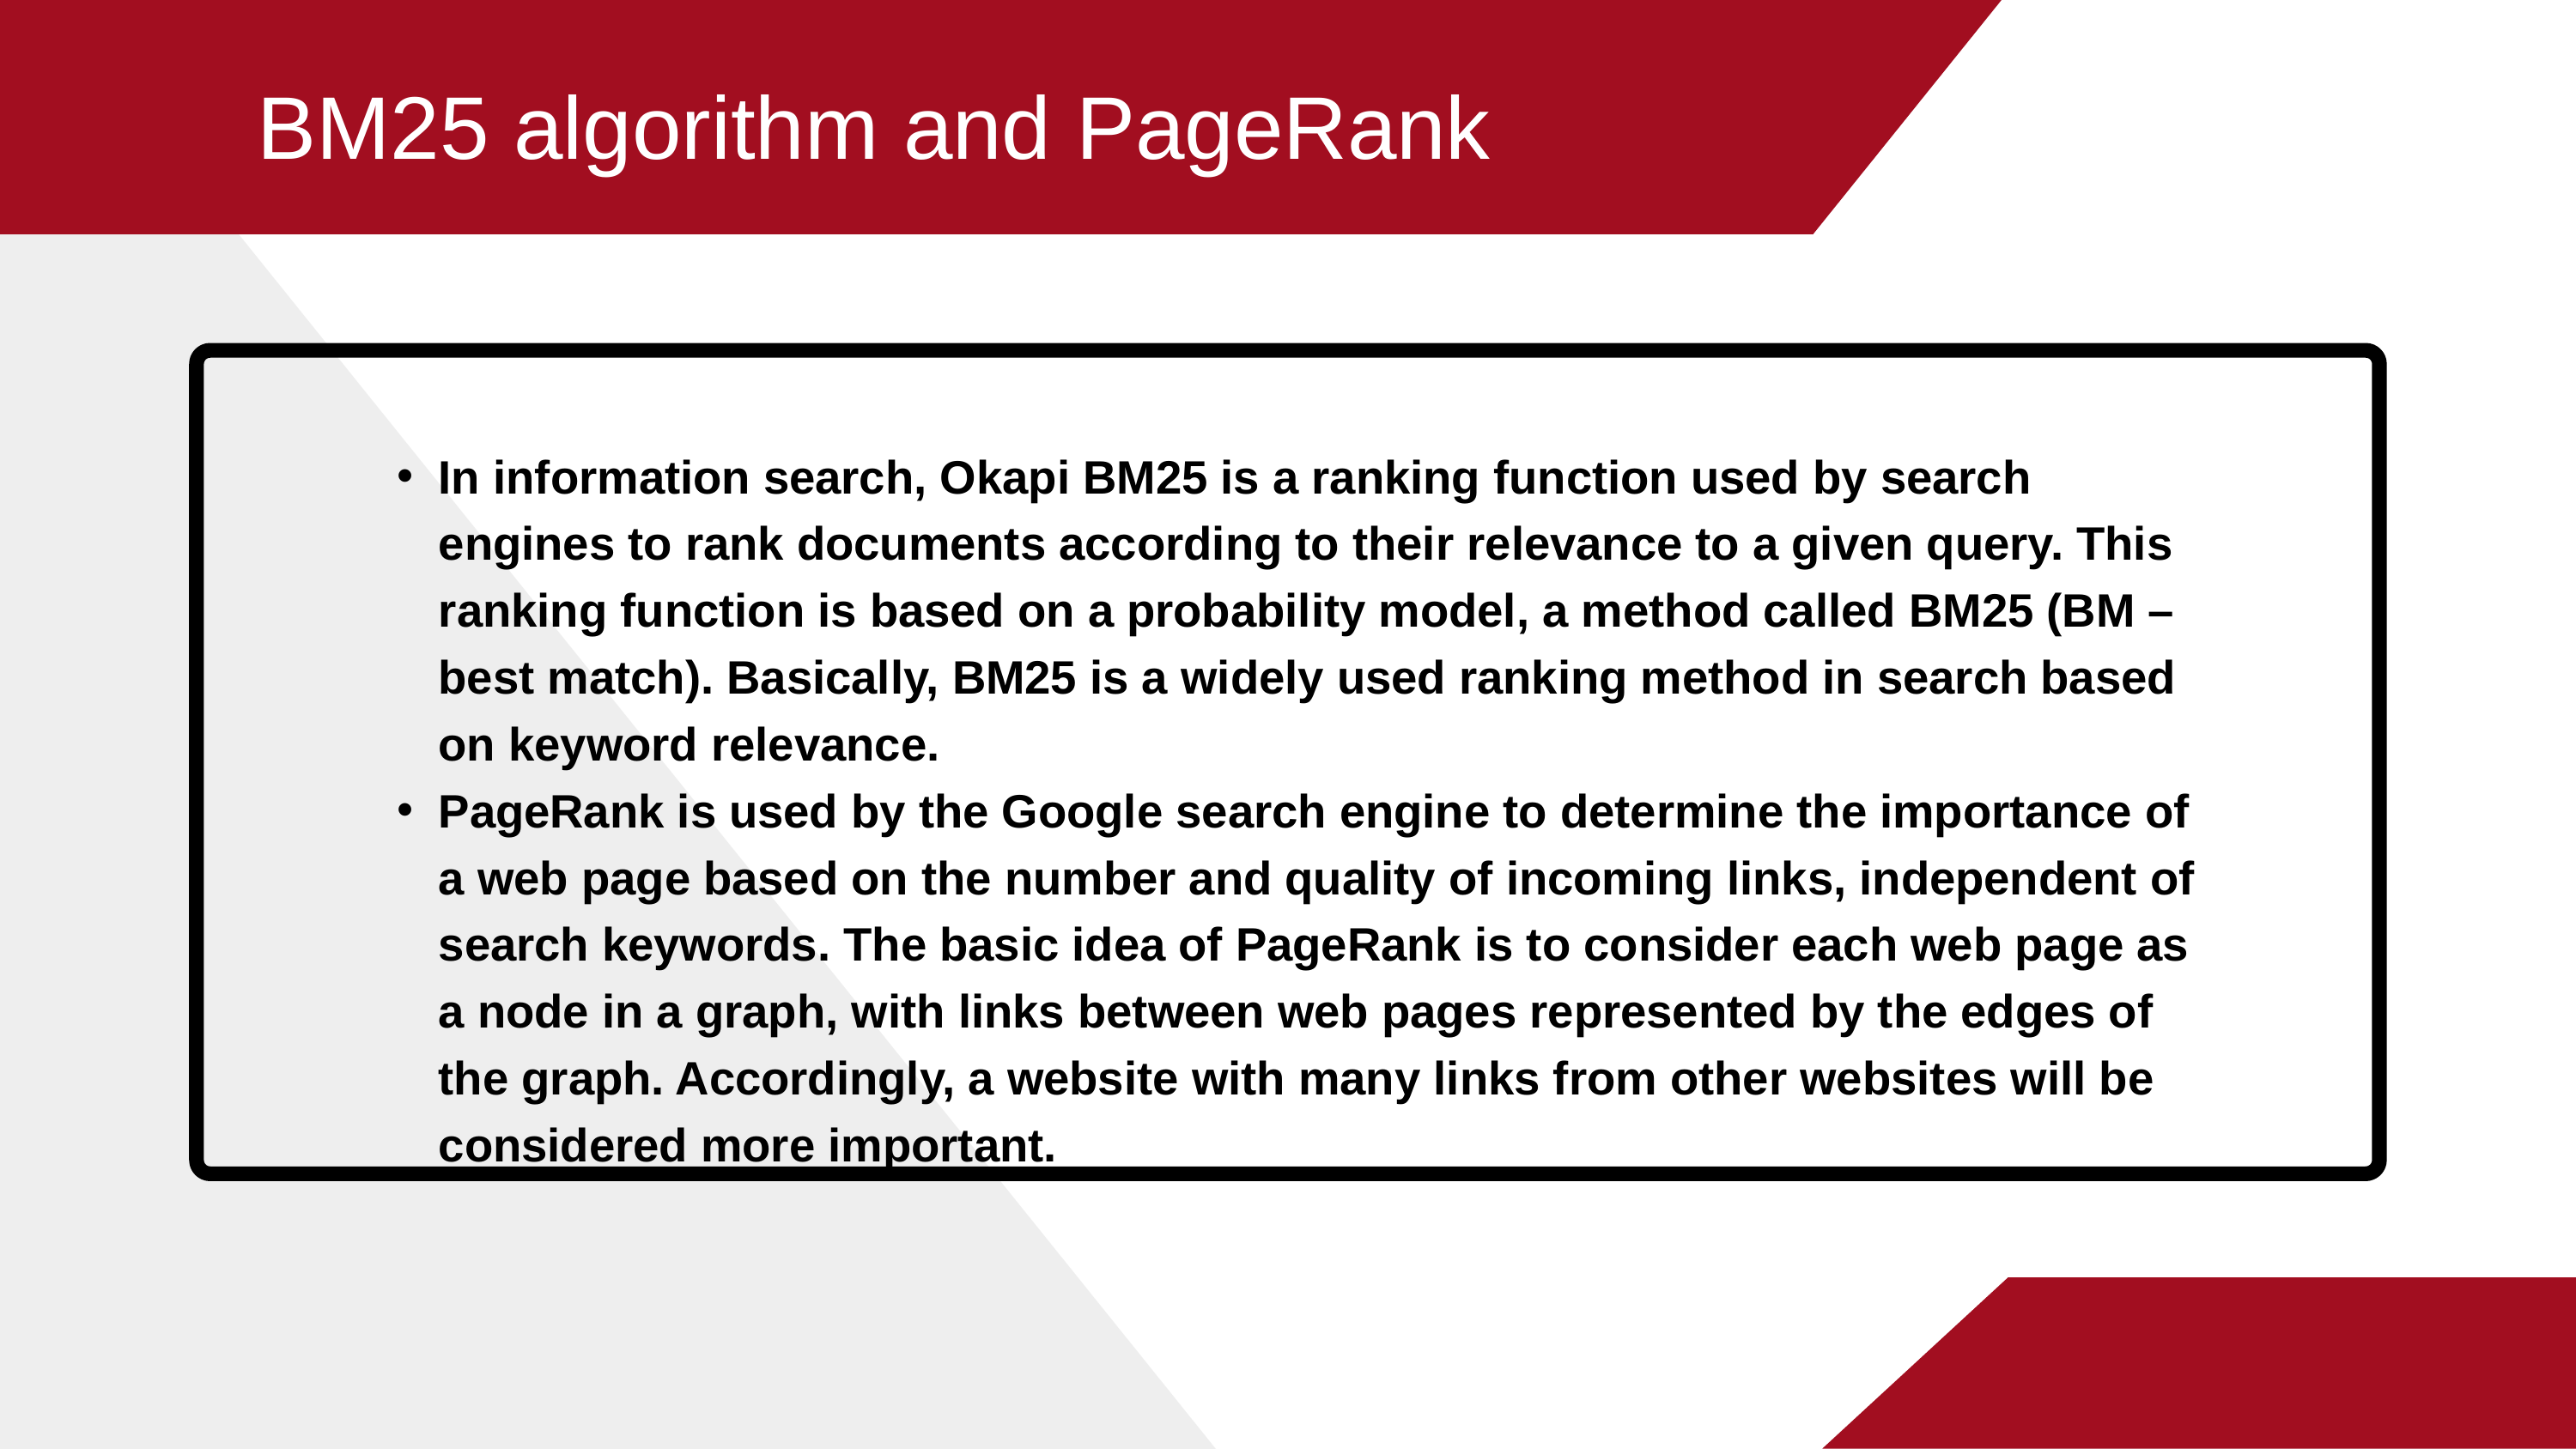

BM25 algorithm and PageRank

In information search, Okapi BM25 is a ranking function used by search engines to rank documents according to their relevance to a given query. This ranking function is based on a probability model, a method called BM25 (BM – best match). Basically, BM25 is a widely used ranking method in search based on keyword relevance.
PageRank is used by the Google search engine to determine the importance of a web page based on the number and quality of incoming links, independent of search keywords. The basic idea of PageRank is to consider each web page as a node in a graph, with links between web pages represented by the edges of the graph. Accordingly, a website with many links from other websites will be considered more important.